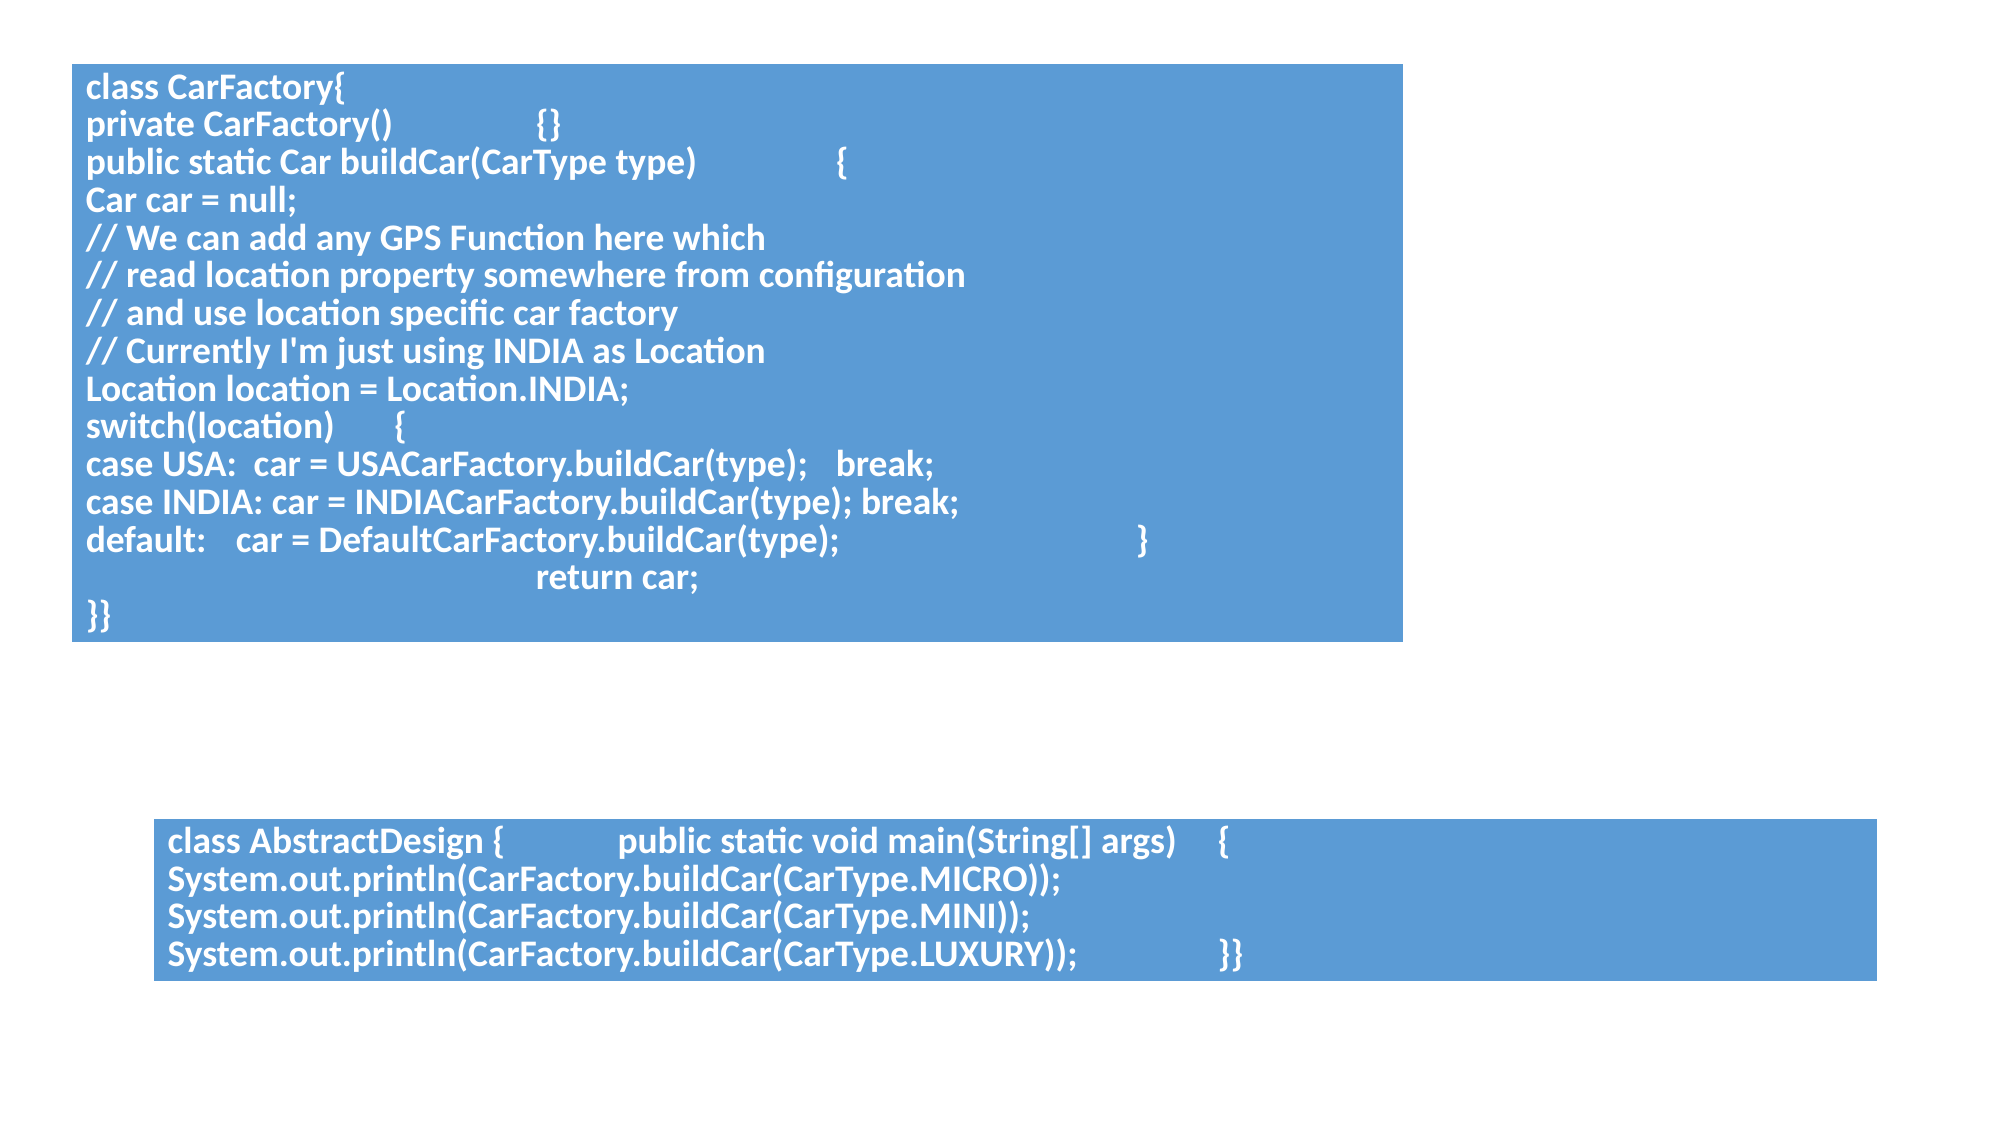

| class CarFactory{ private CarFactory() {} public static Car buildCar(CarType type) { Car car = null; // We can add any GPS Function here which // read location property somewhere from configuration // and use location specific car factory // Currently I'm just using INDIA as Location Location location = Location.INDIA; switch(location) { case USA: car = USACarFactory.buildCar(type); break; case INDIA: car = INDIACarFactory.buildCar(type); break; default: car = DefaultCarFactory.buildCar(type); } return car; }} |
| --- |
| class AbstractDesign { public static void main(String[] args) { System.out.println(CarFactory.buildCar(CarType.MICRO)); System.out.println(CarFactory.buildCar(CarType.MINI)); System.out.println(CarFactory.buildCar(CarType.LUXURY)); }} |
| --- |